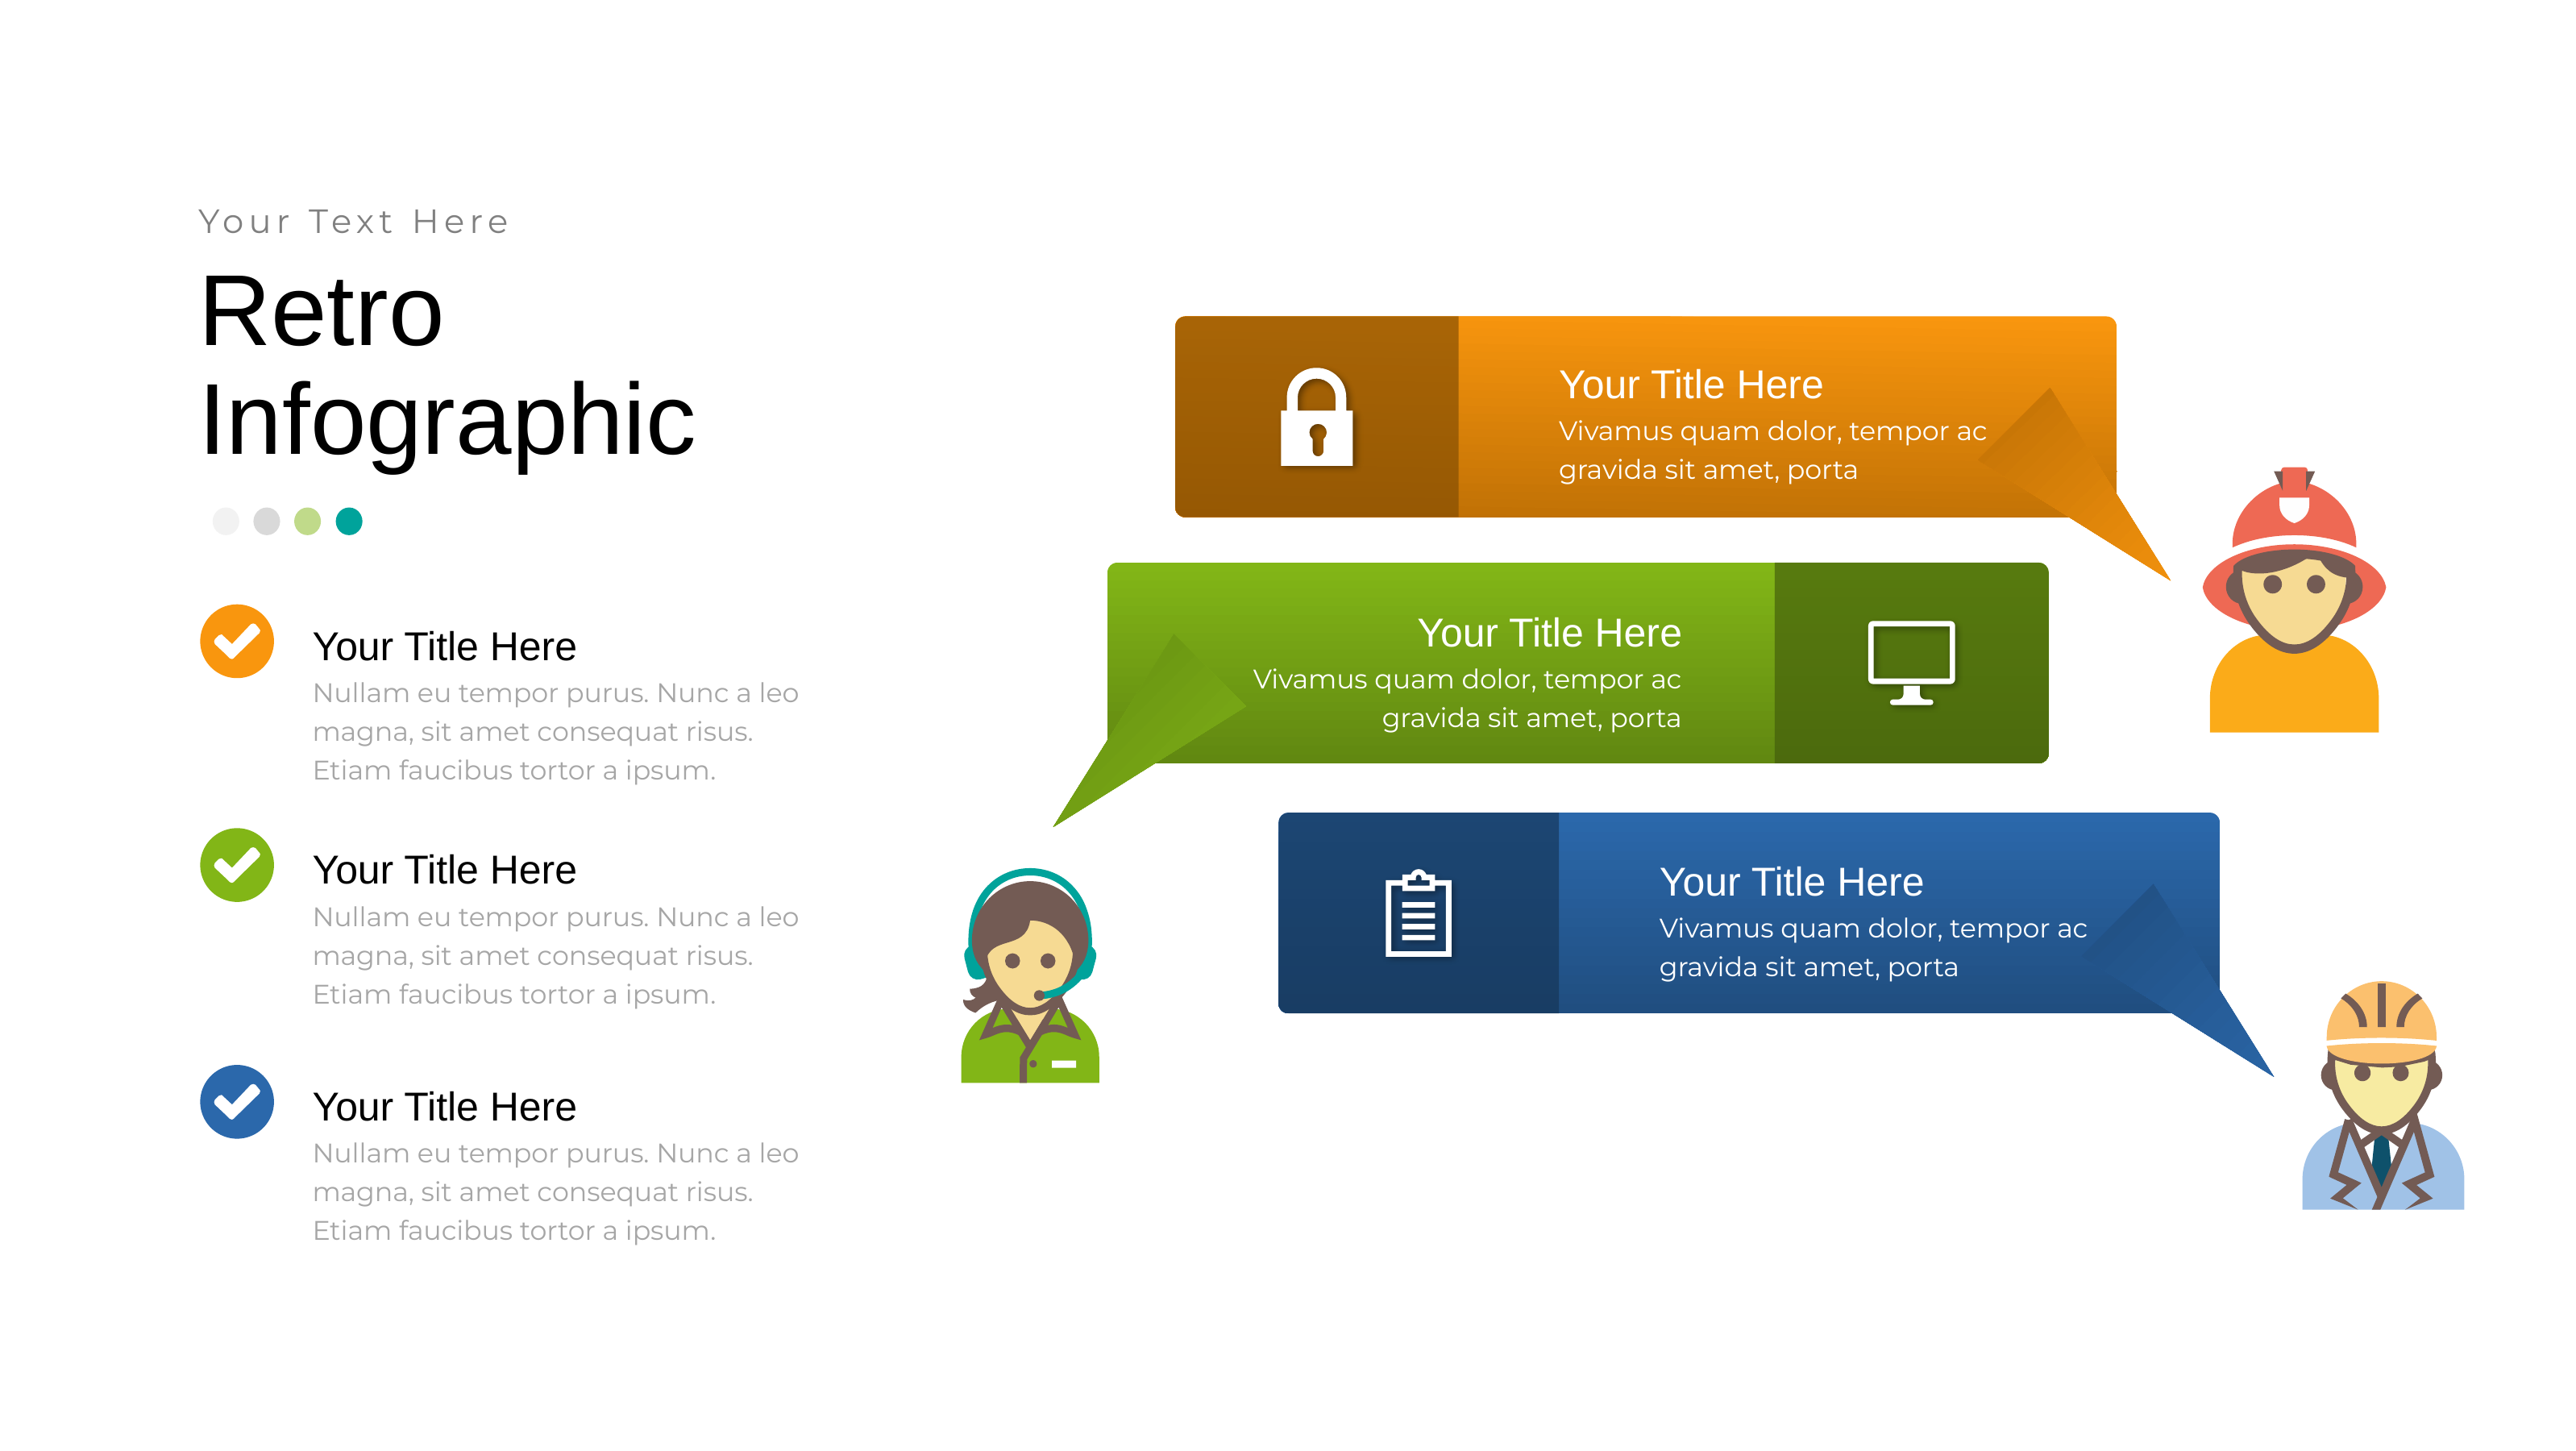

Your Text Here
Retro Infographic

Your Title Here

Vivamus quam dolor, tempor ac gravida sit amet, porta

Your Title Here

Vivamus quam dolor, tempor ac gravida sit amet, porta

Your Title Here
Nullam eu tempor purus. Nunc a leo magna, sit amet consequat risus. Etiam faucibus tortor a ipsum.

Your Title Here

Vivamus quam dolor, tempor ac gravida sit amet, porta

Your Title Here

Nullam eu tempor purus. Nunc a leo magna, sit amet consequat risus. Etiam faucibus tortor a ipsum.

Your Title Here
Nullam eu tempor purus. Nunc a leo magna, sit amet consequat risus. Etiam faucibus tortor a ipsum.